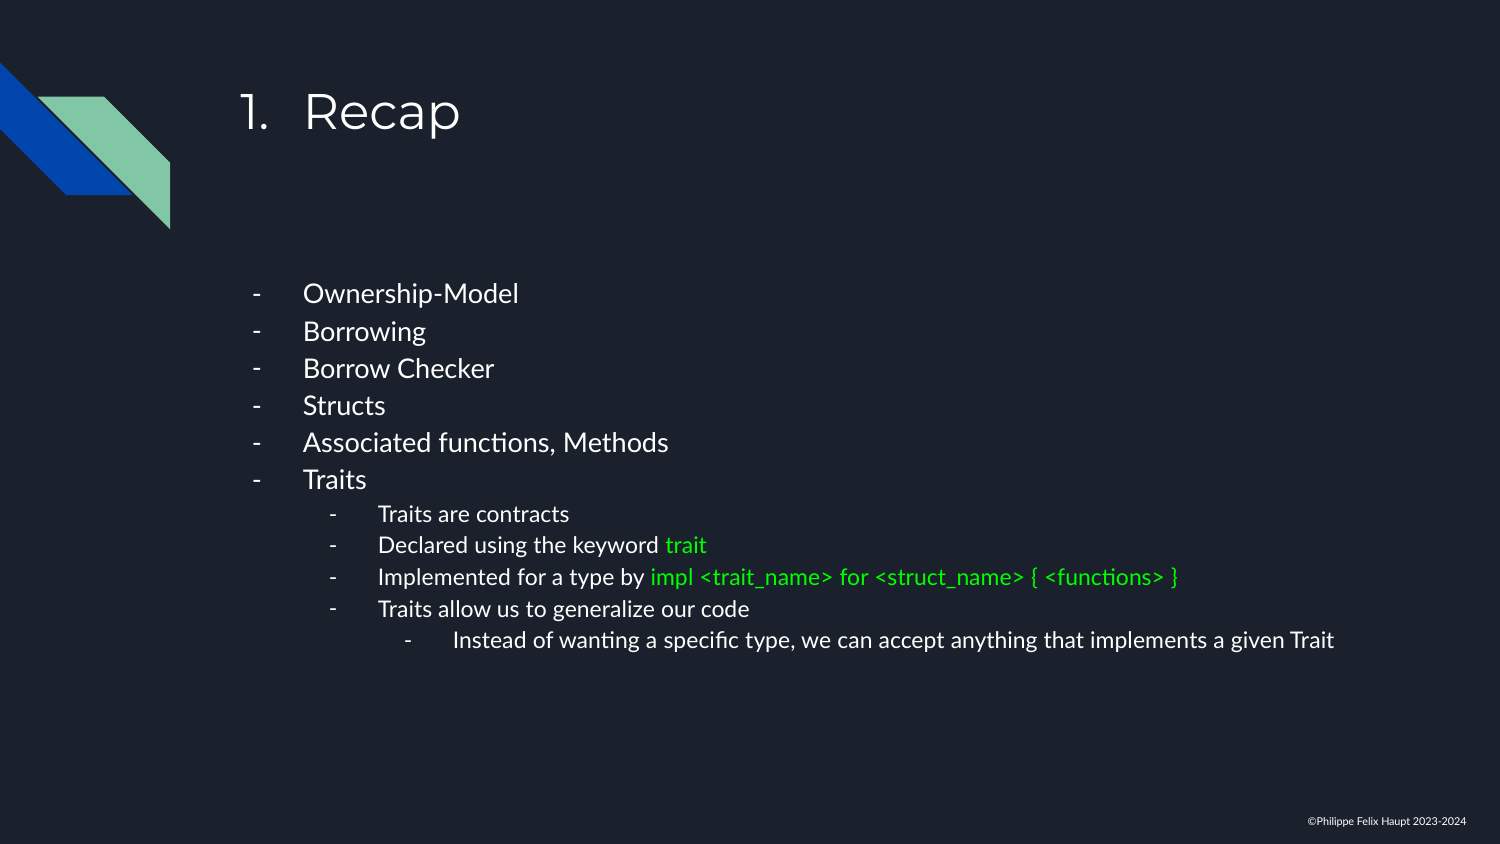

# Recap
Ownership-Model
Borrowing
Borrow Checker
Structs
Associated functions, Methods
Traits
Traits are contracts
Declared using the keyword trait
Implemented for a type by impl <trait_name> for <struct_name> { <functions> }
Traits allow us to generalize our code
Instead of wanting a specific type, we can accept anything that implements a given Trait
©Philippe Felix Haupt 2023-2024